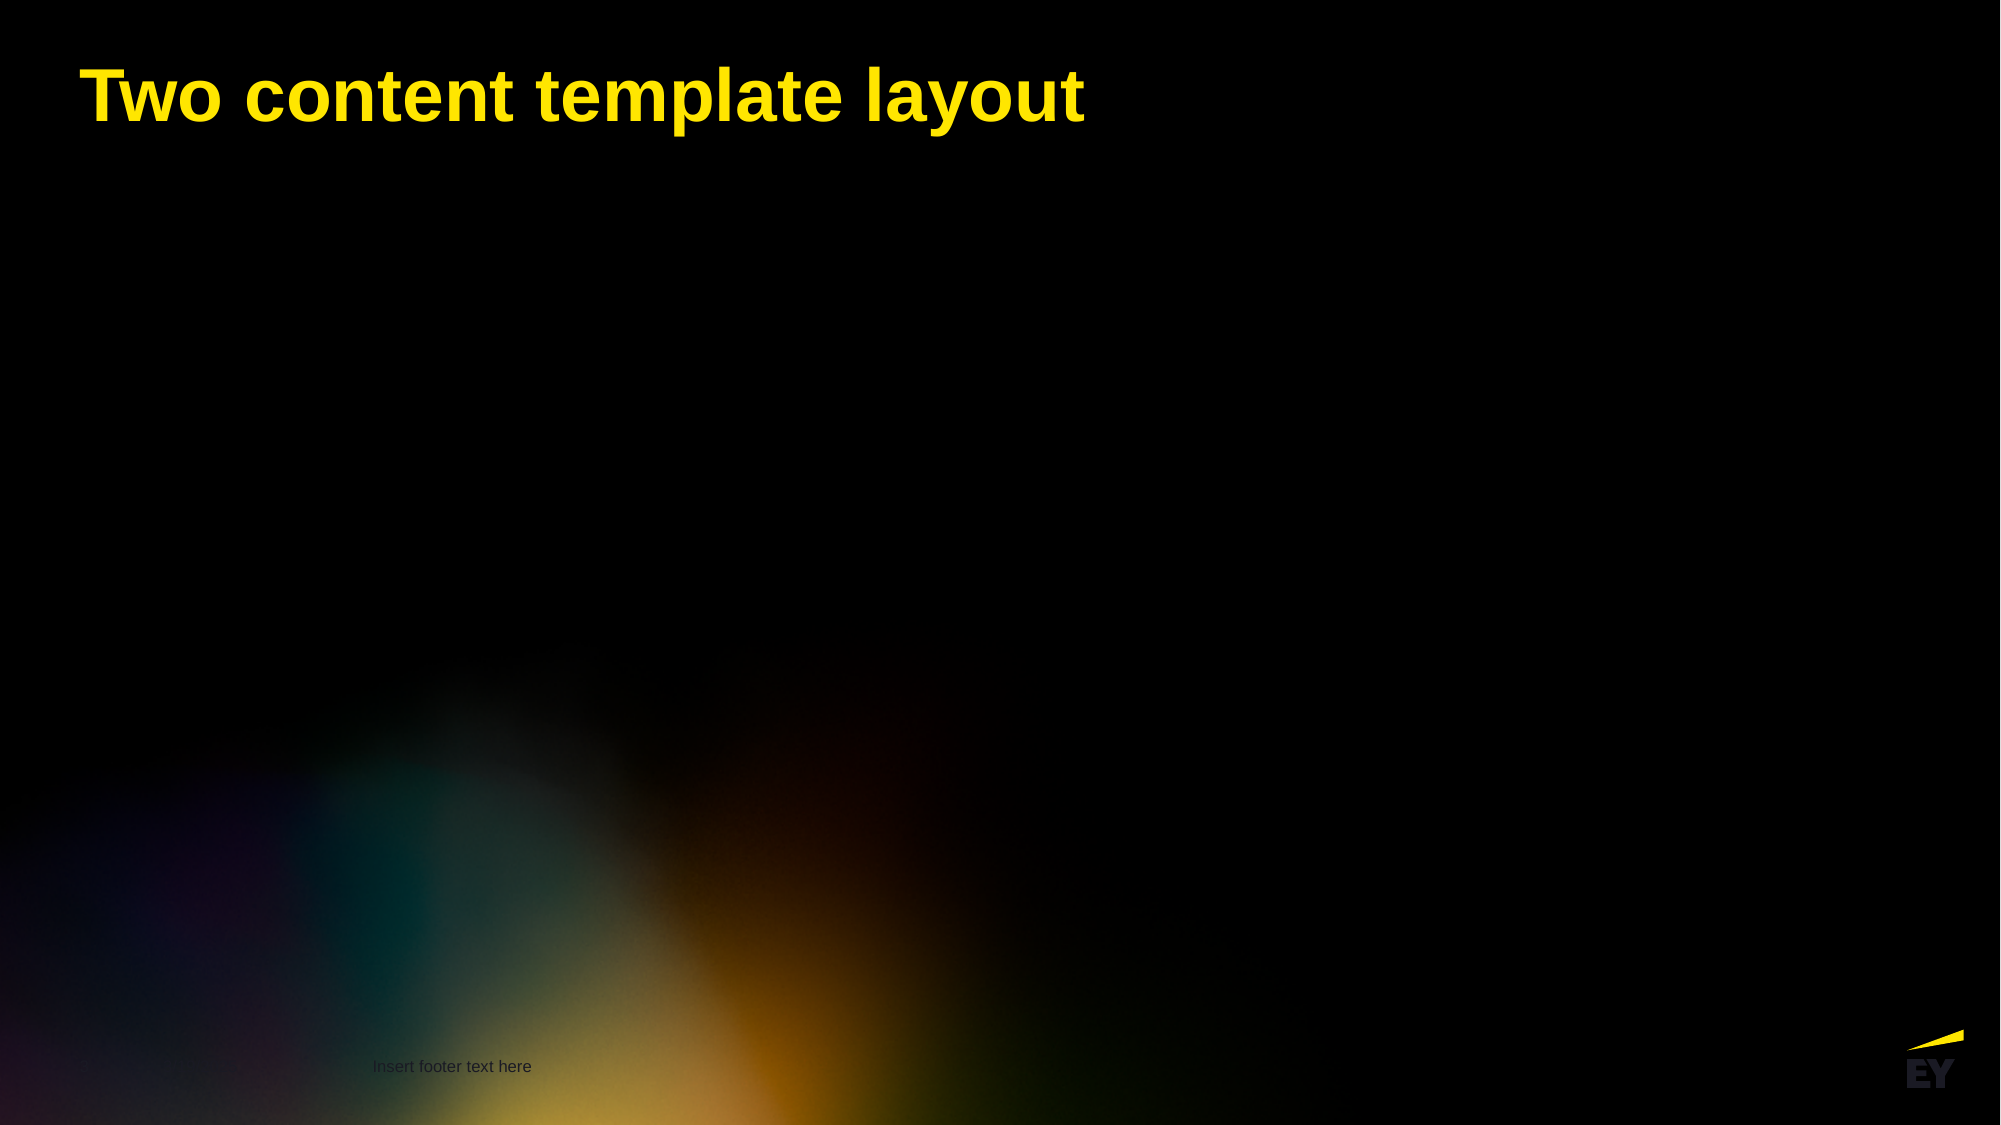

# Two content template layout

3
3/19/2025
Insert footer text here